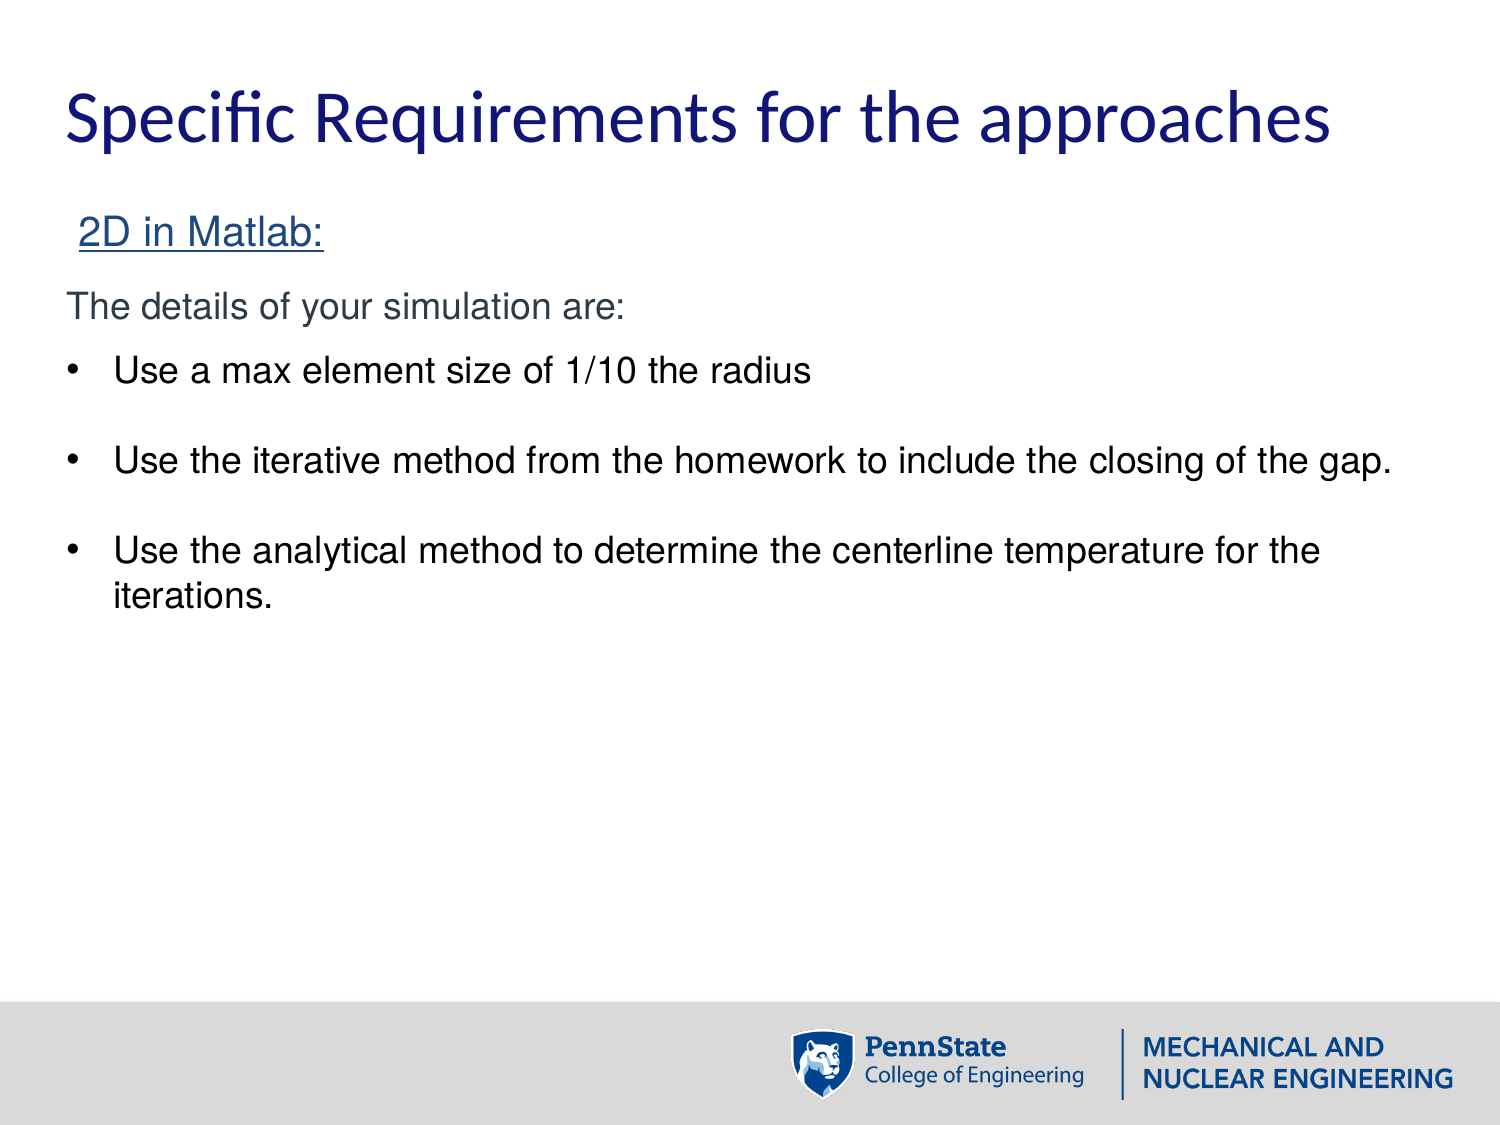

# Specific Requirements for the approaches
2D in Matlab:

The details of your simulation are:
Use a max element size of 1/10 the radius

Use the iterative method from the homework to include the closing of the gap.

Use the analytical method to determine the centerline temperature for the iterations.